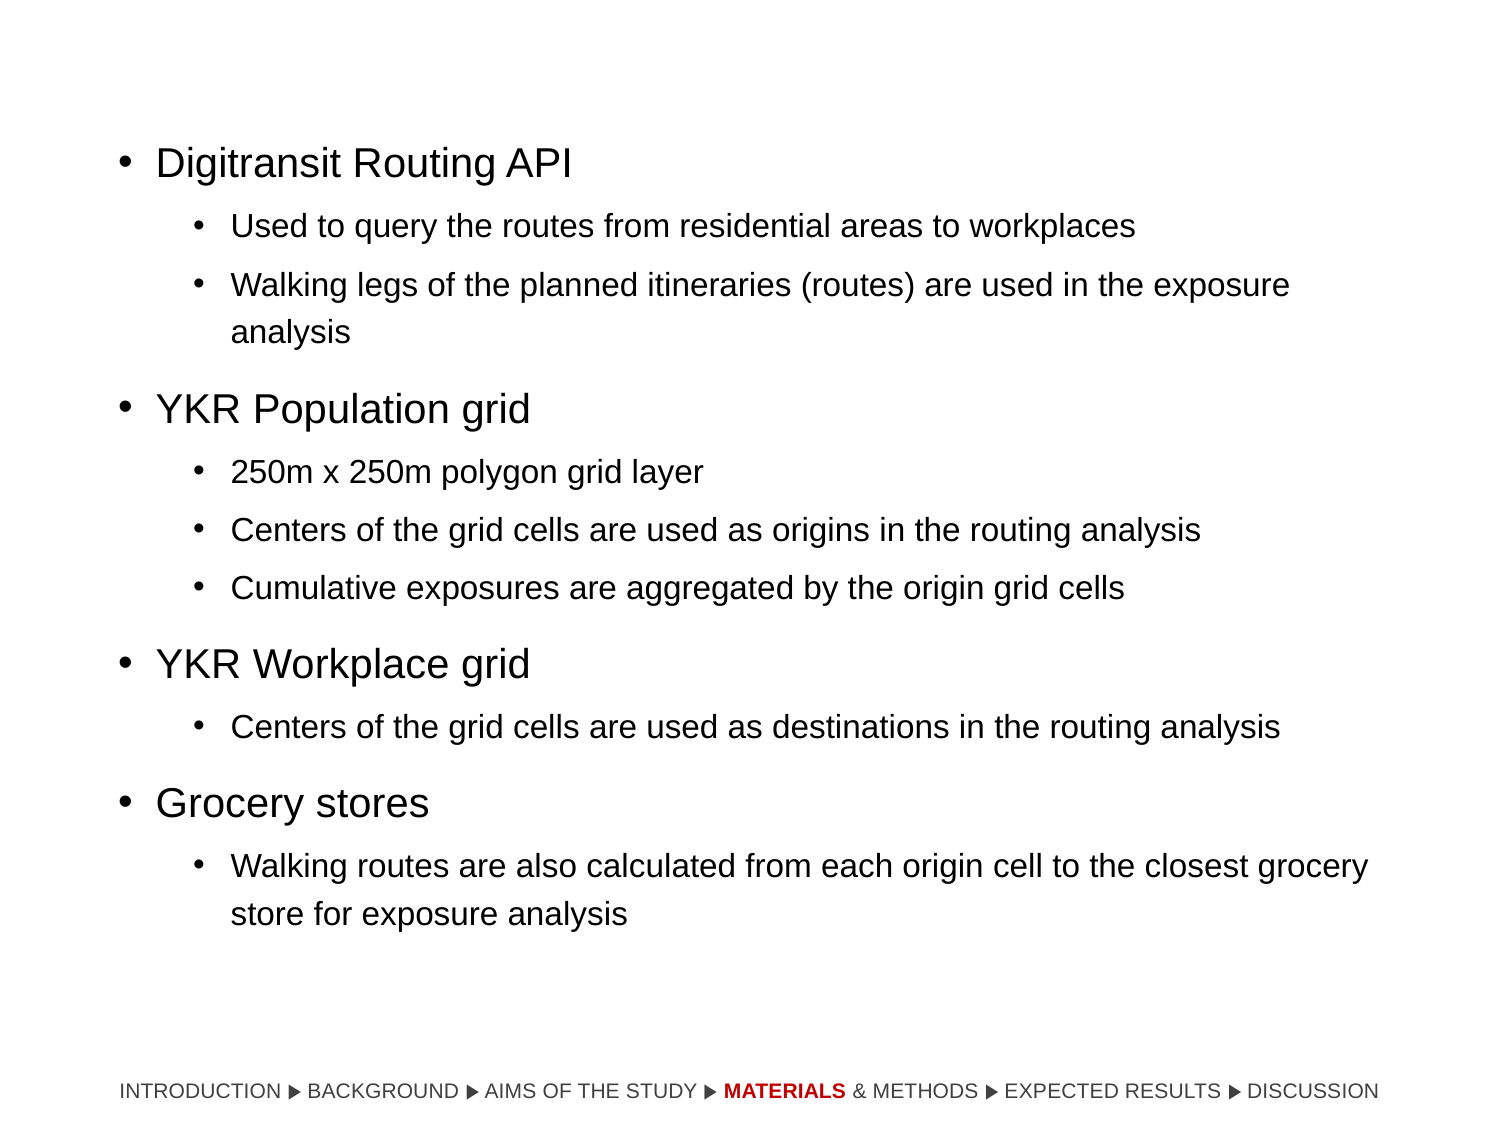

Digitransit Routing API
Used to query the routes from residential areas to workplaces
Walking legs of the planned itineraries (routes) are used in the exposure analysis
YKR Population grid
250m x 250m polygon grid layer
Centers of the grid cells are used as origins in the routing analysis
Cumulative exposures are aggregated by the origin grid cells
YKR Workplace grid
Centers of the grid cells are used as destinations in the routing analysis
Grocery stores
Walking routes are also calculated from each origin cell to the closest grocery store for exposure analysis

INTRODUCTION ▶︎ BACKGROUND ︎▶ AIMS OF THE STUDY ▶ MATERIALS & METHODS ▶ EXPECTED RESULTS ▶ DISCUSSION